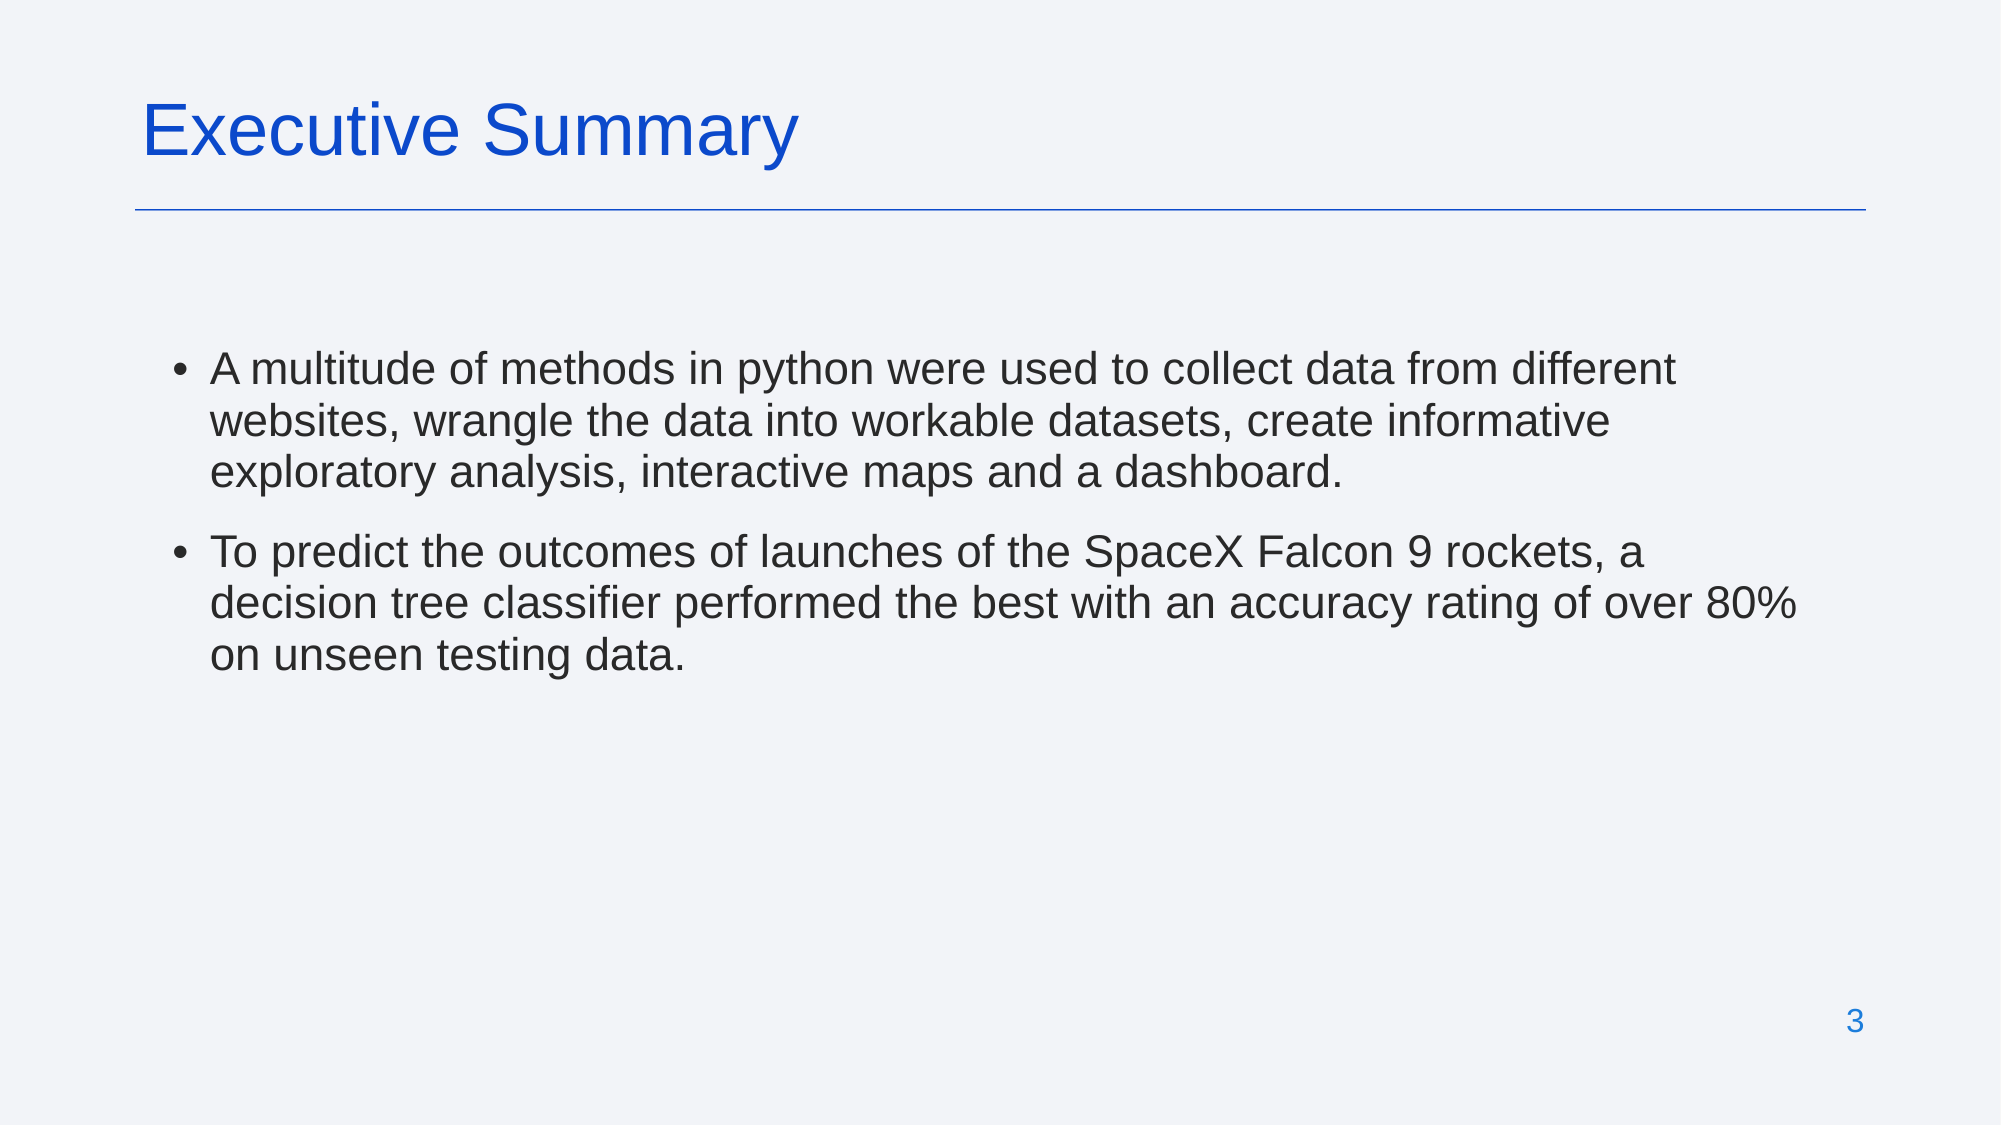

Executive Summary
A multitude of methods in python were used to collect data from different websites, wrangle the data into workable datasets, create informative exploratory analysis, interactive maps and a dashboard.
To predict the outcomes of launches of the SpaceX Falcon 9 rockets, a decision tree classifier performed the best with an accuracy rating of over 80% on unseen testing data.
3